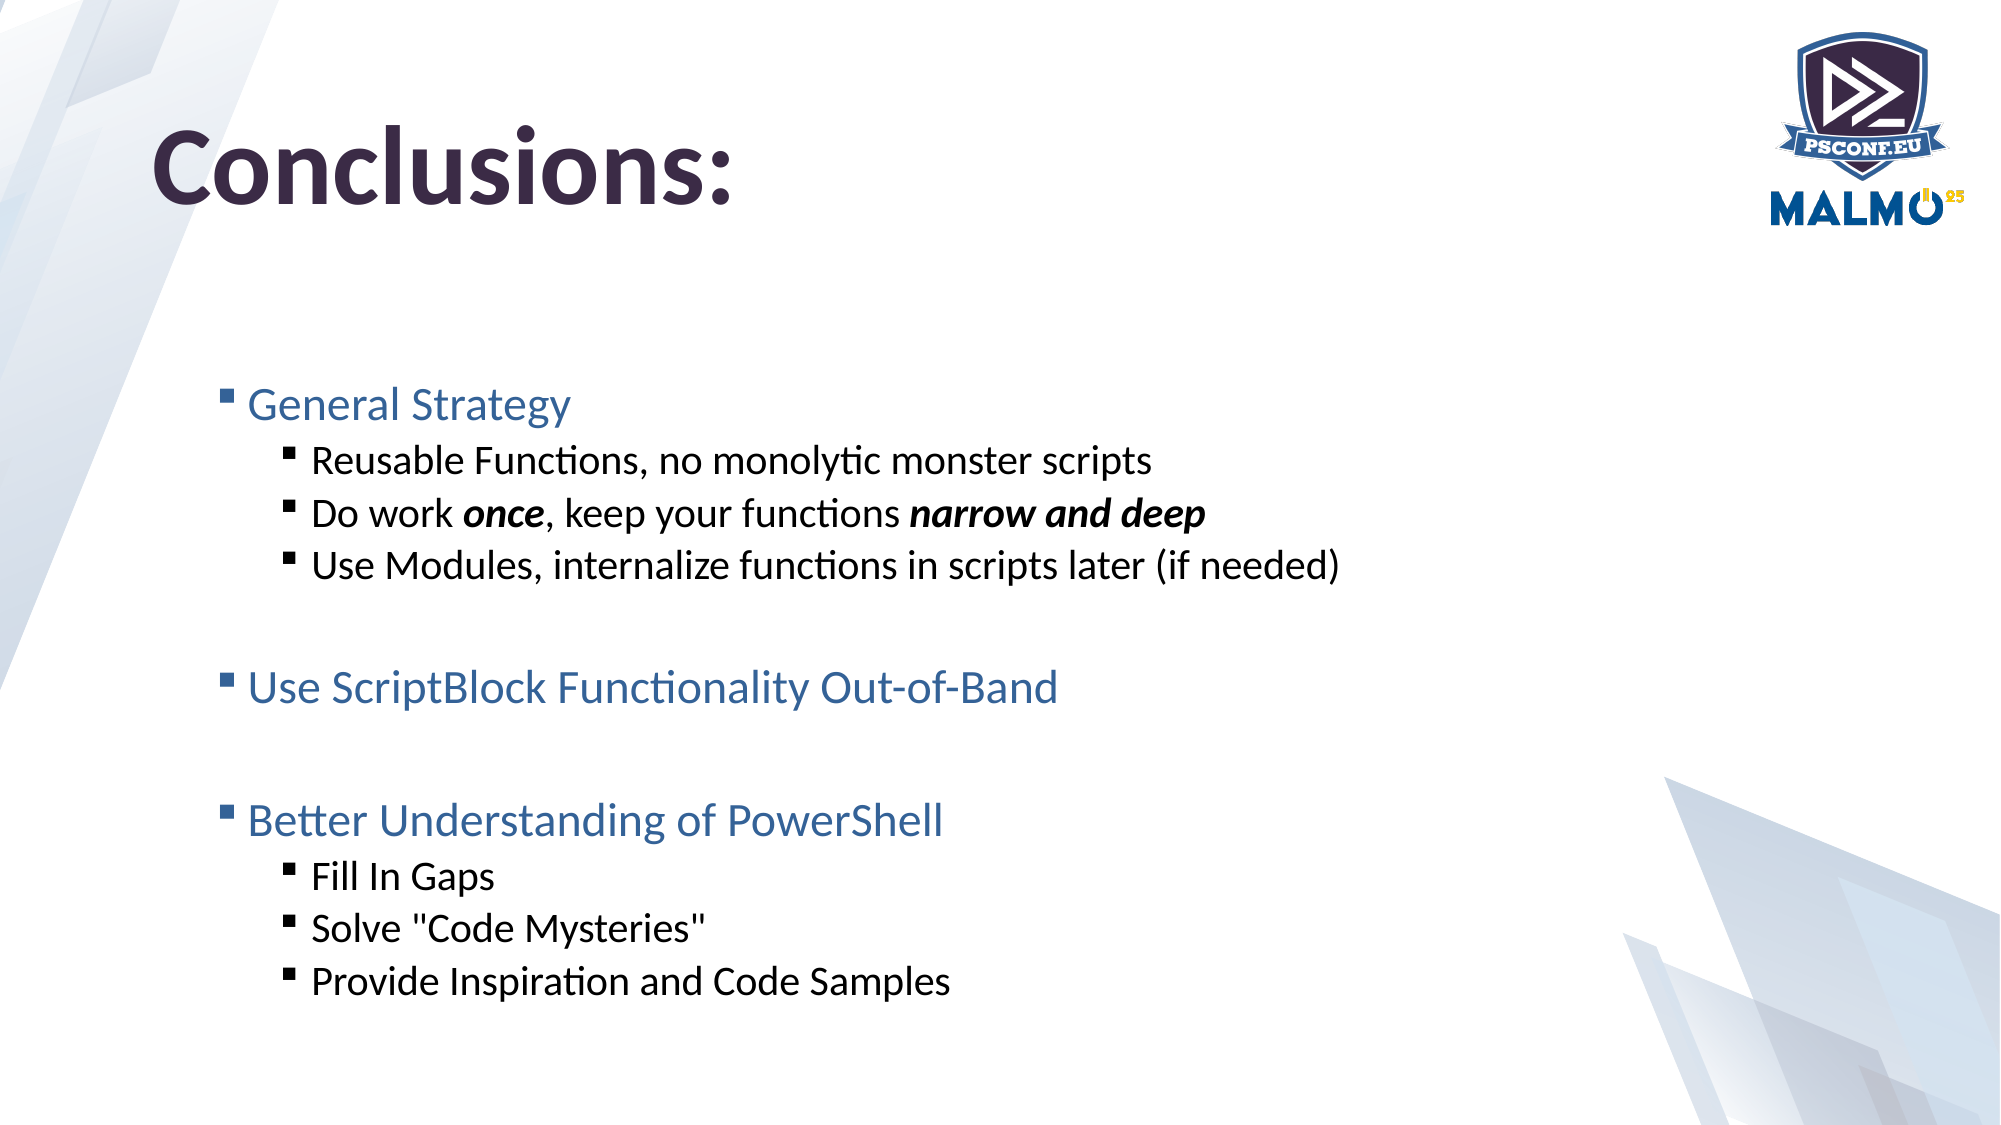

# Conclusions:

General Strategy
Reusable Functions, no monolytic monster scripts
Do work once, keep your functions narrow and deep
Use Modules, internalize functions in scripts later (if needed)

Use ScriptBlock Functionality Out-of-Band

Better Understanding of PowerShell
Fill In Gaps
Solve "Code Mysteries"
Provide Inspiration and Code Samples